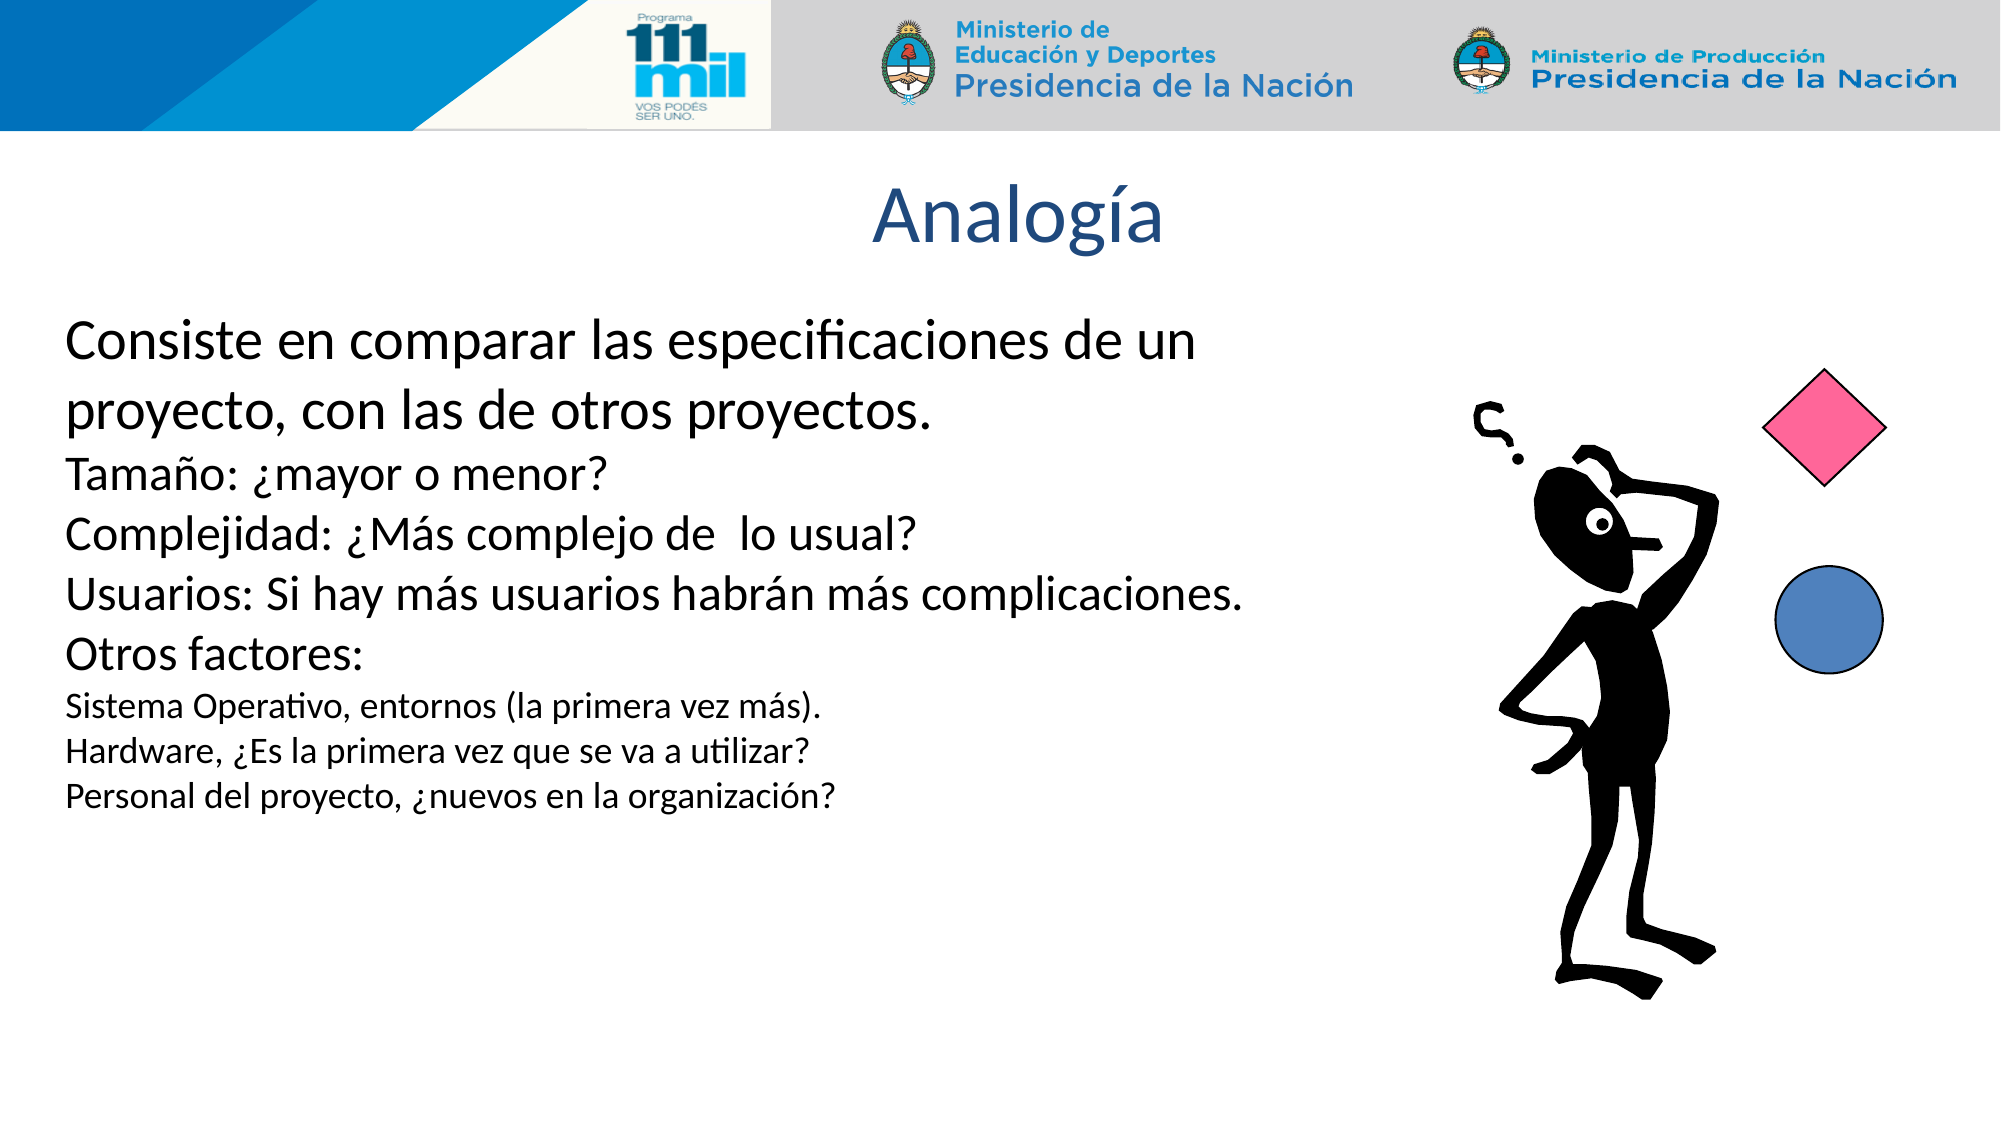

62
# Analogía
Consiste en comparar las especificaciones de un proyecto, con las de otros proyectos.
Tamaño: ¿mayor o menor?
Complejidad: ¿Más complejo de  lo usual?
Usuarios: Si hay más usuarios habrán más complicaciones.
Otros factores:
Sistema Operativo, entornos (la primera vez más).
Hardware, ¿Es la primera vez que se va a utilizar?
Personal del proyecto, ¿nuevos en la organización?